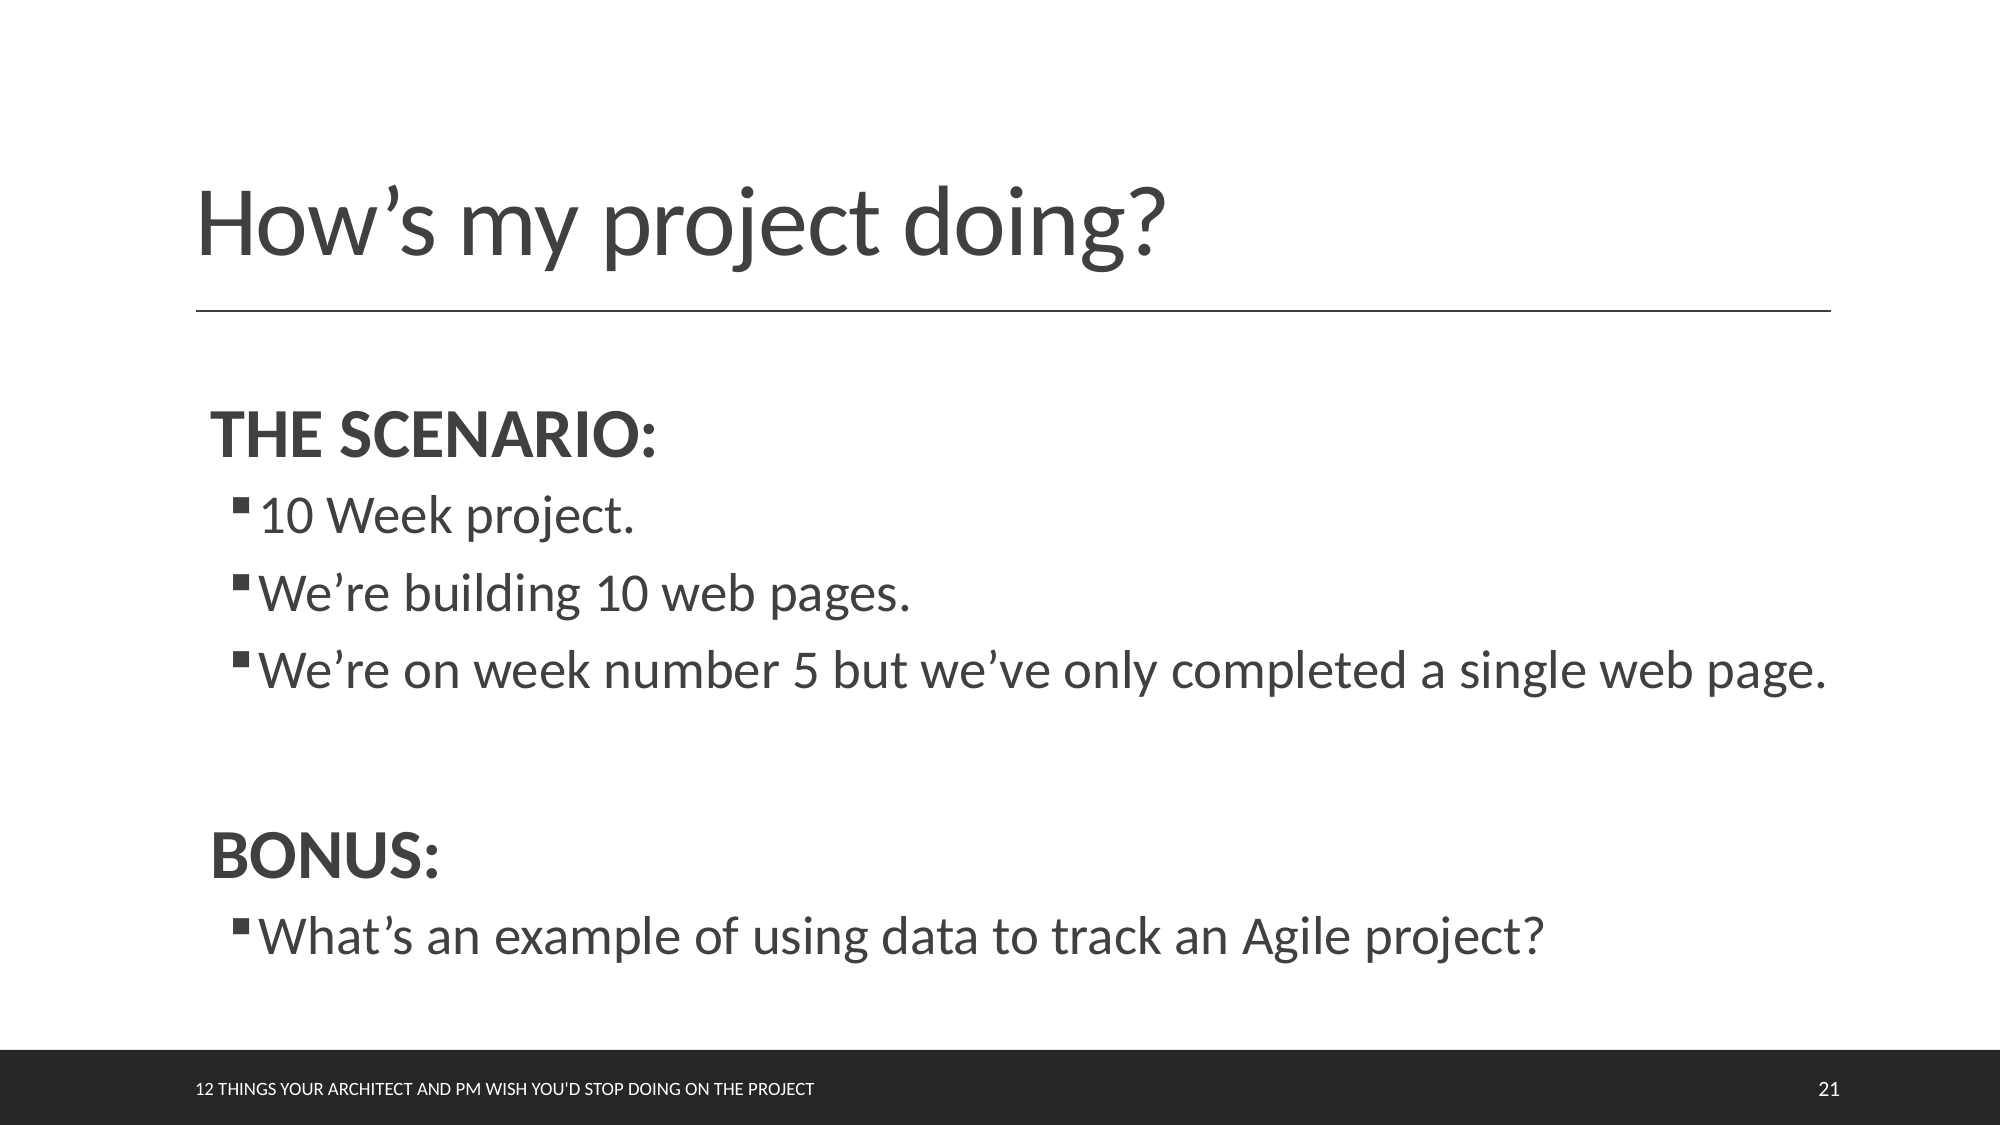

# How’s my project doing?
The scenario:
10 Week project.
We’re building 10 web pages.
We’re on week number 5 but we’ve only completed a single web page.

Bonus:
What’s an example of using data to track an Agile project?

12 things your Architect and PM wish you'd stop doing on the project
21